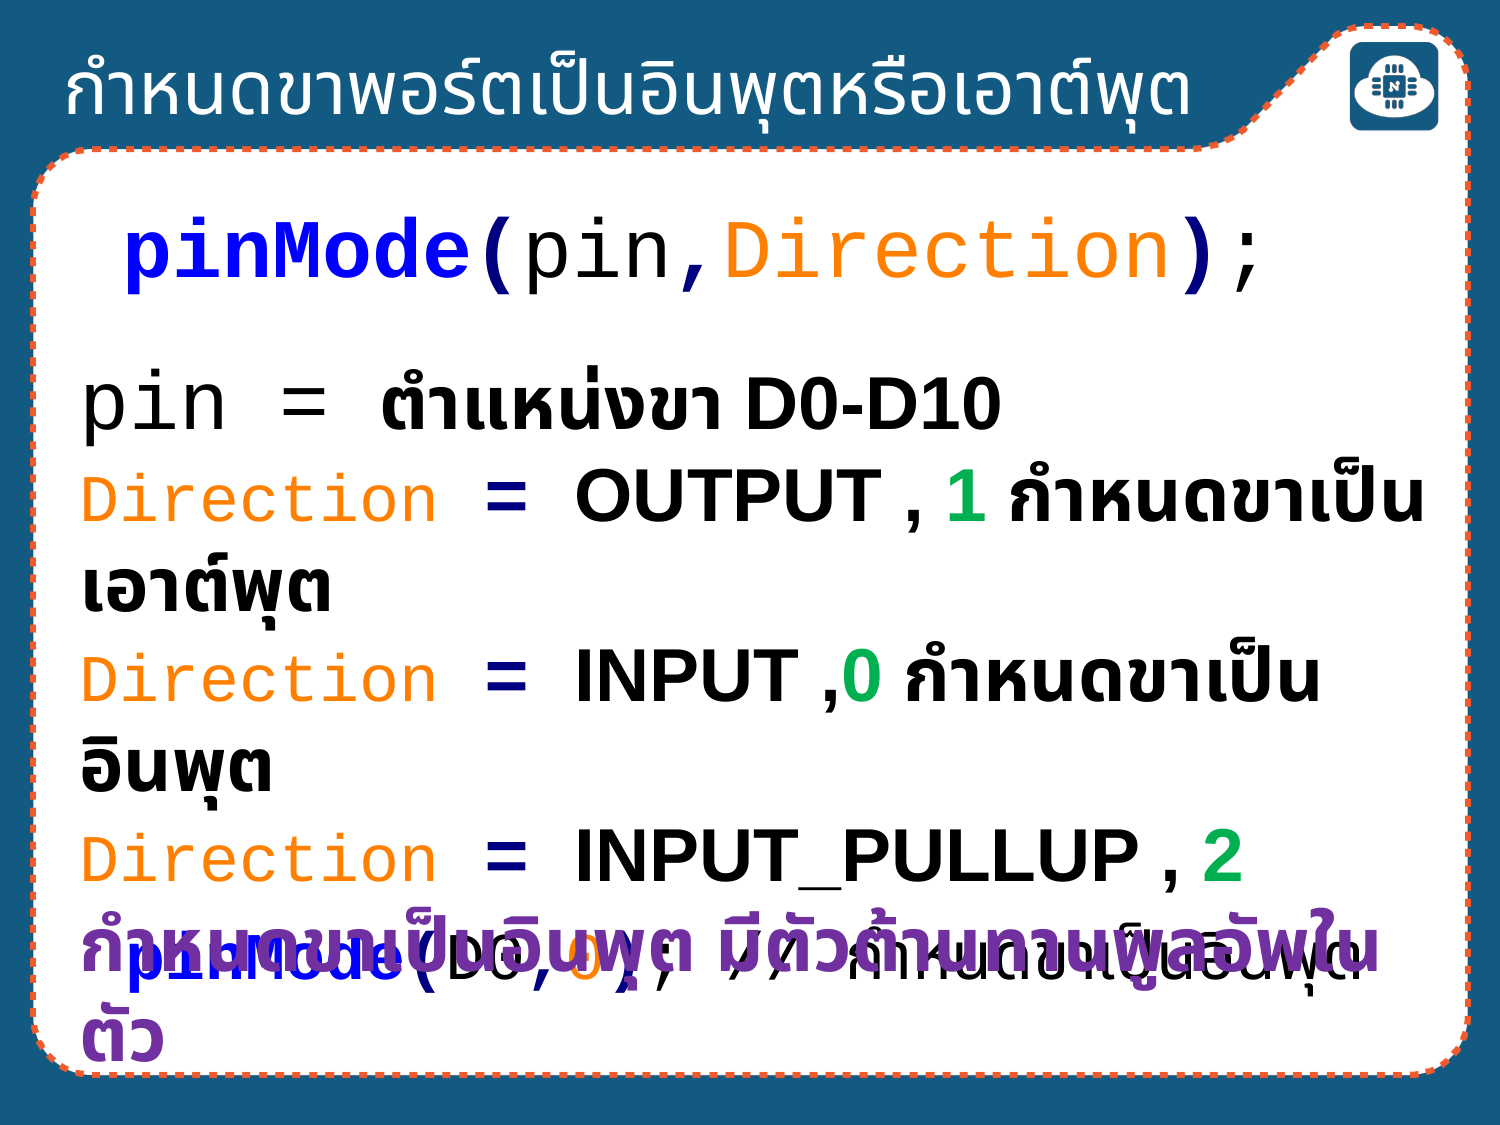

กำหนดขาพอร์ตเป็นอินพุตหรือเอาต์พุต
pinMode(pin,Direction);
pin = ตำแหน่งขา D0-D10
Direction = OUTPUT , 1 กำหนดขาเป็นเอาต์พุต
Direction = INPUT ,0 กำหนดขาเป็นอินพุต
Direction = INPUT_PULLUP , 2 กำหนดขาเป็นอินพุต มีตัวต้านทานพูลอัพในตัว
pinMode(D0,0); // กำหนดขาเป็นอินพุต